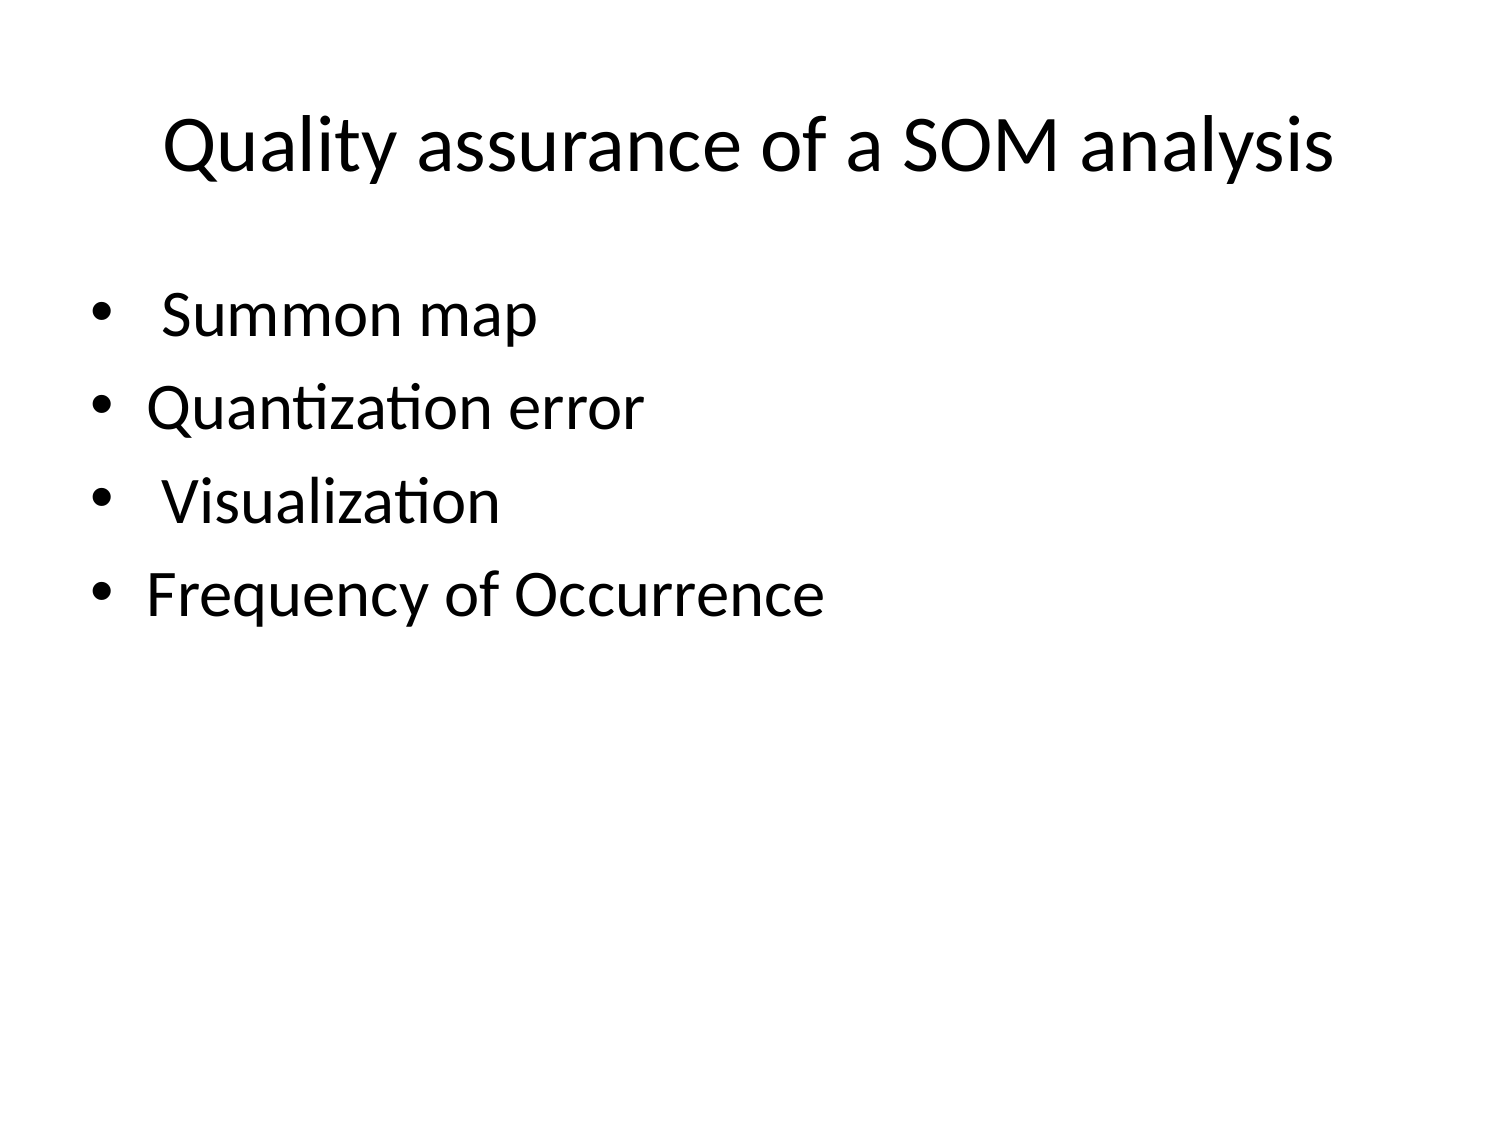

# Quality assurance of a SOM analysis
 Summon map
Quantization error
 Visualization
Frequency of Occurrence